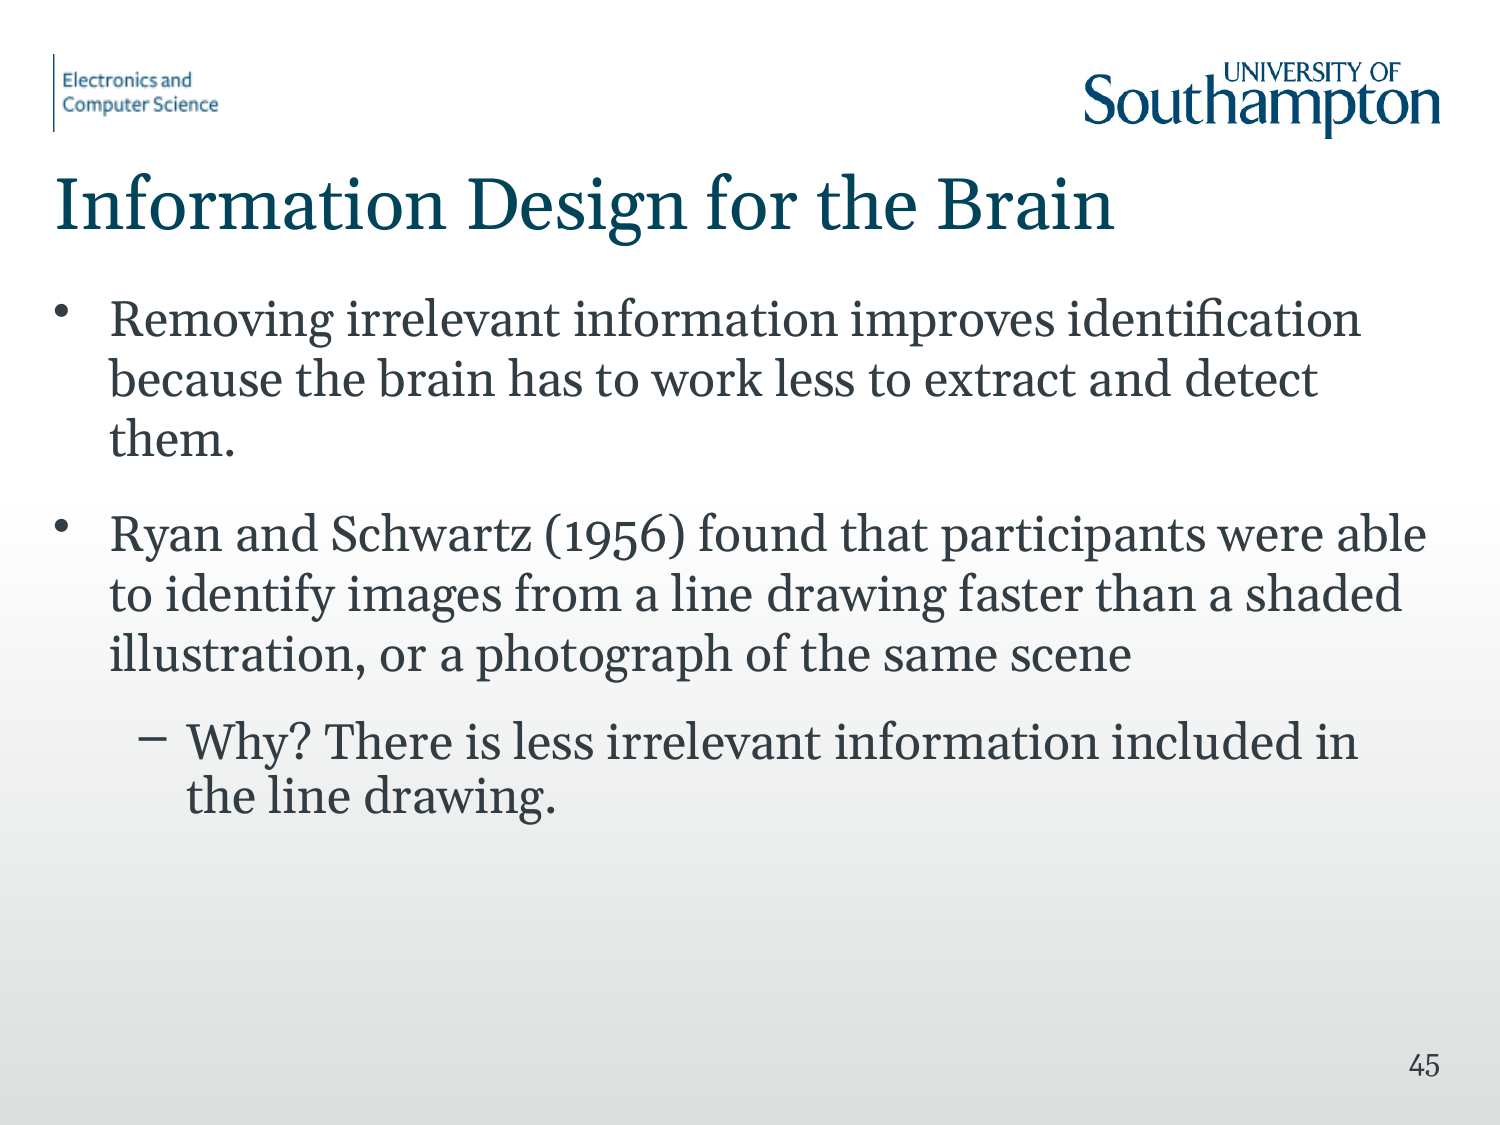

# Information Design for the Brain
Removing irrelevant information improves identification because the brain has to work less to extract and detect them.
Ryan and Schwartz (1956) found that participants were able to identify images from a line drawing faster than a shaded illustration, or a photograph of the same scene
Why? There is less irrelevant information included in the line drawing.
45